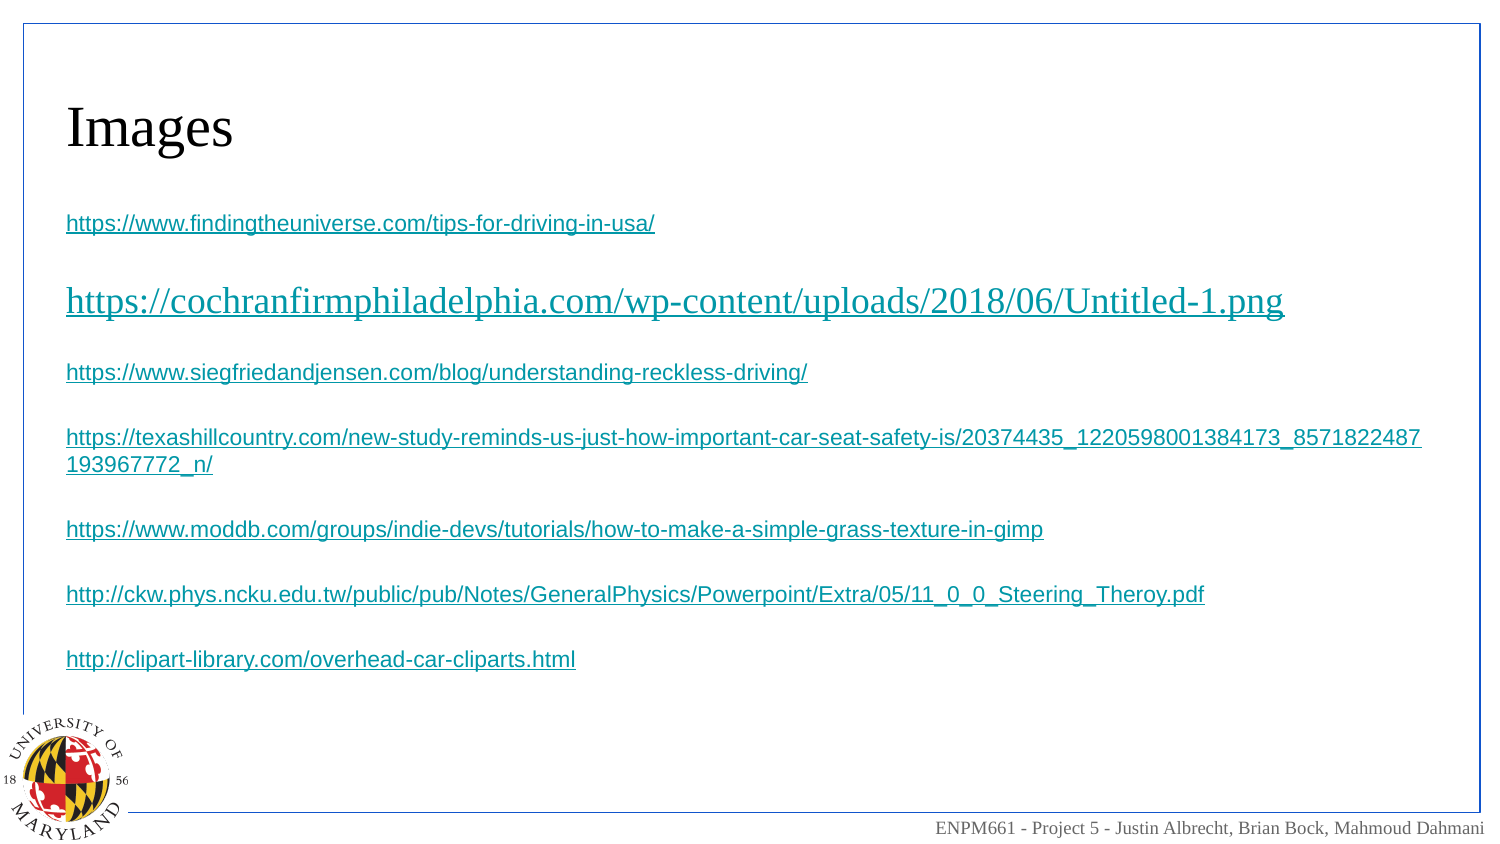

# Images
https://www.findingtheuniverse.com/tips-for-driving-in-usa/
https://cochranfirmphiladelphia.com/wp-content/uploads/2018/06/Untitled-1.png
https://www.siegfriedandjensen.com/blog/understanding-reckless-driving/
https://texashillcountry.com/new-study-reminds-us-just-how-important-car-seat-safety-is/20374435_1220598001384173_8571822487193967772_n/
https://www.moddb.com/groups/indie-devs/tutorials/how-to-make-a-simple-grass-texture-in-gimp
http://ckw.phys.ncku.edu.tw/public/pub/Notes/GeneralPhysics/Powerpoint/Extra/05/11_0_0_Steering_Theroy.pdf
http://clipart-library.com/overhead-car-cliparts.html